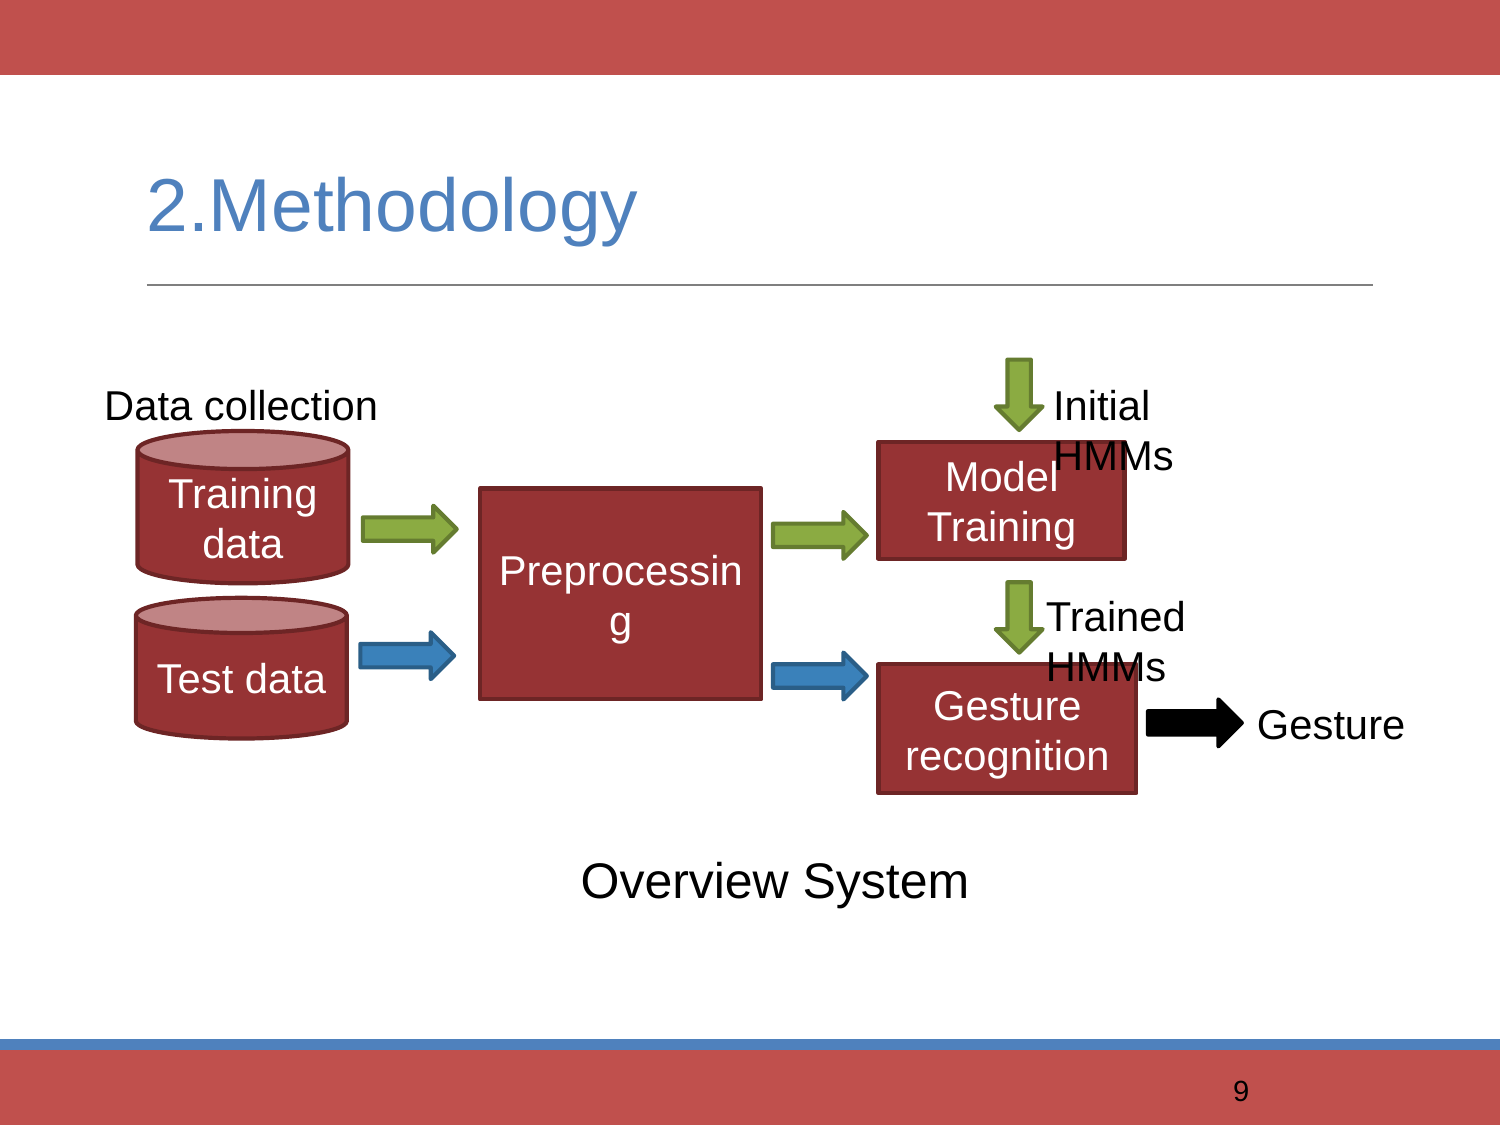

# 2.Methodology

Data collection
Initial HMMs
Training data
Model Training
Preprocessing

Trained HMMs
Test data

Gesture recognition
Gesture

Overview System
9